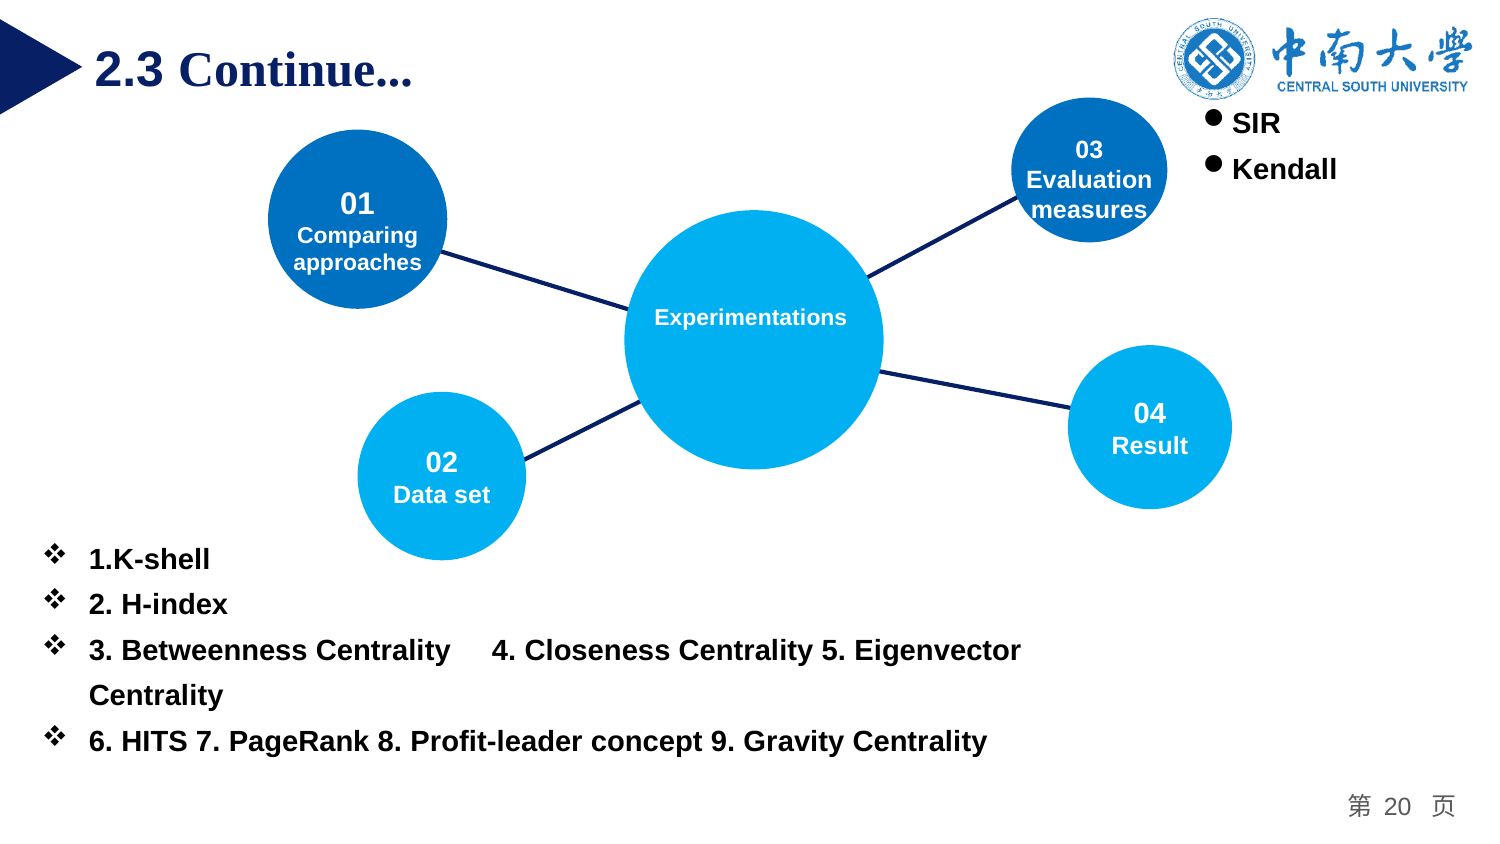

2.3 Continue...
SIR
Kendall

03
Evaluation measures

01
Comparing approaches

Experimentations

04
Result

02
Data set
1.K-shell
2. H-index
3. Betweenness Centrality     4. Closeness Centrality 5. Eigenvector Centrality
6. HITS 7. PageRank 8. Profit-leader concept 9. Gravity Centrality